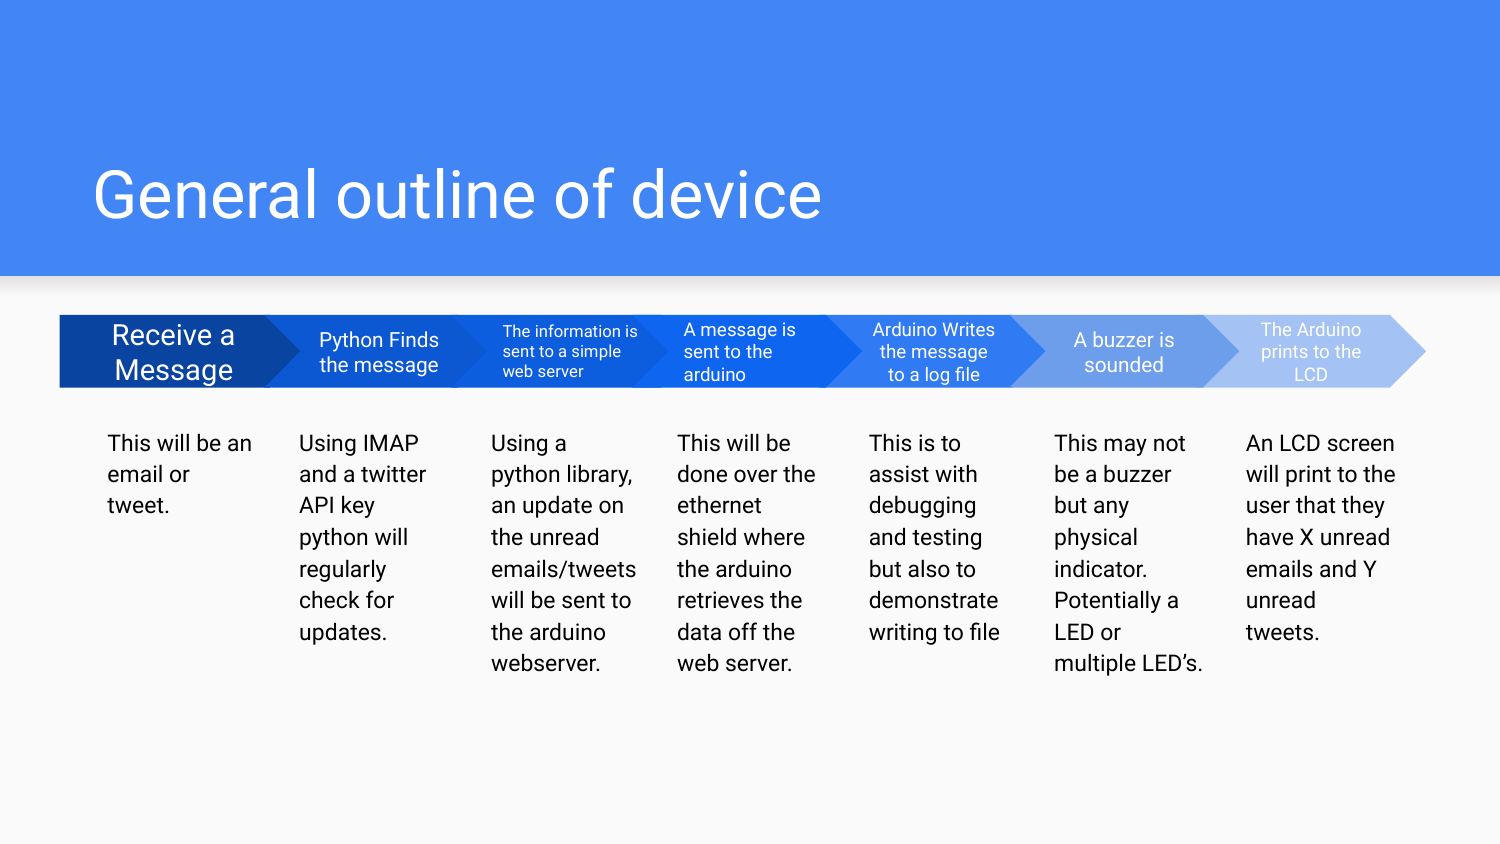

# General outline of device
Python Finds the message
Using IMAP and a twitter API key python will regularly check for updates.
A message is sent to the arduino
This will be done over the ethernet shield where the arduino retrieves the data off the web server.
Arduino Writes the message to a log file
This is to assist with debugging and testing but also to demonstrate writing to file
A buzzer is sounded
This may not be a buzzer but any physical indicator. Potentially a LED or multiple LED’s.
The Arduino prints to the LCD
An LCD screen will print to the user that they have X unread emails and Y unread tweets.

The information is sent to a simple web server
Using a python library, an update on the unread emails/tweets will be sent to the arduino webserver.
Receive a Message
This will be an email or tweet.